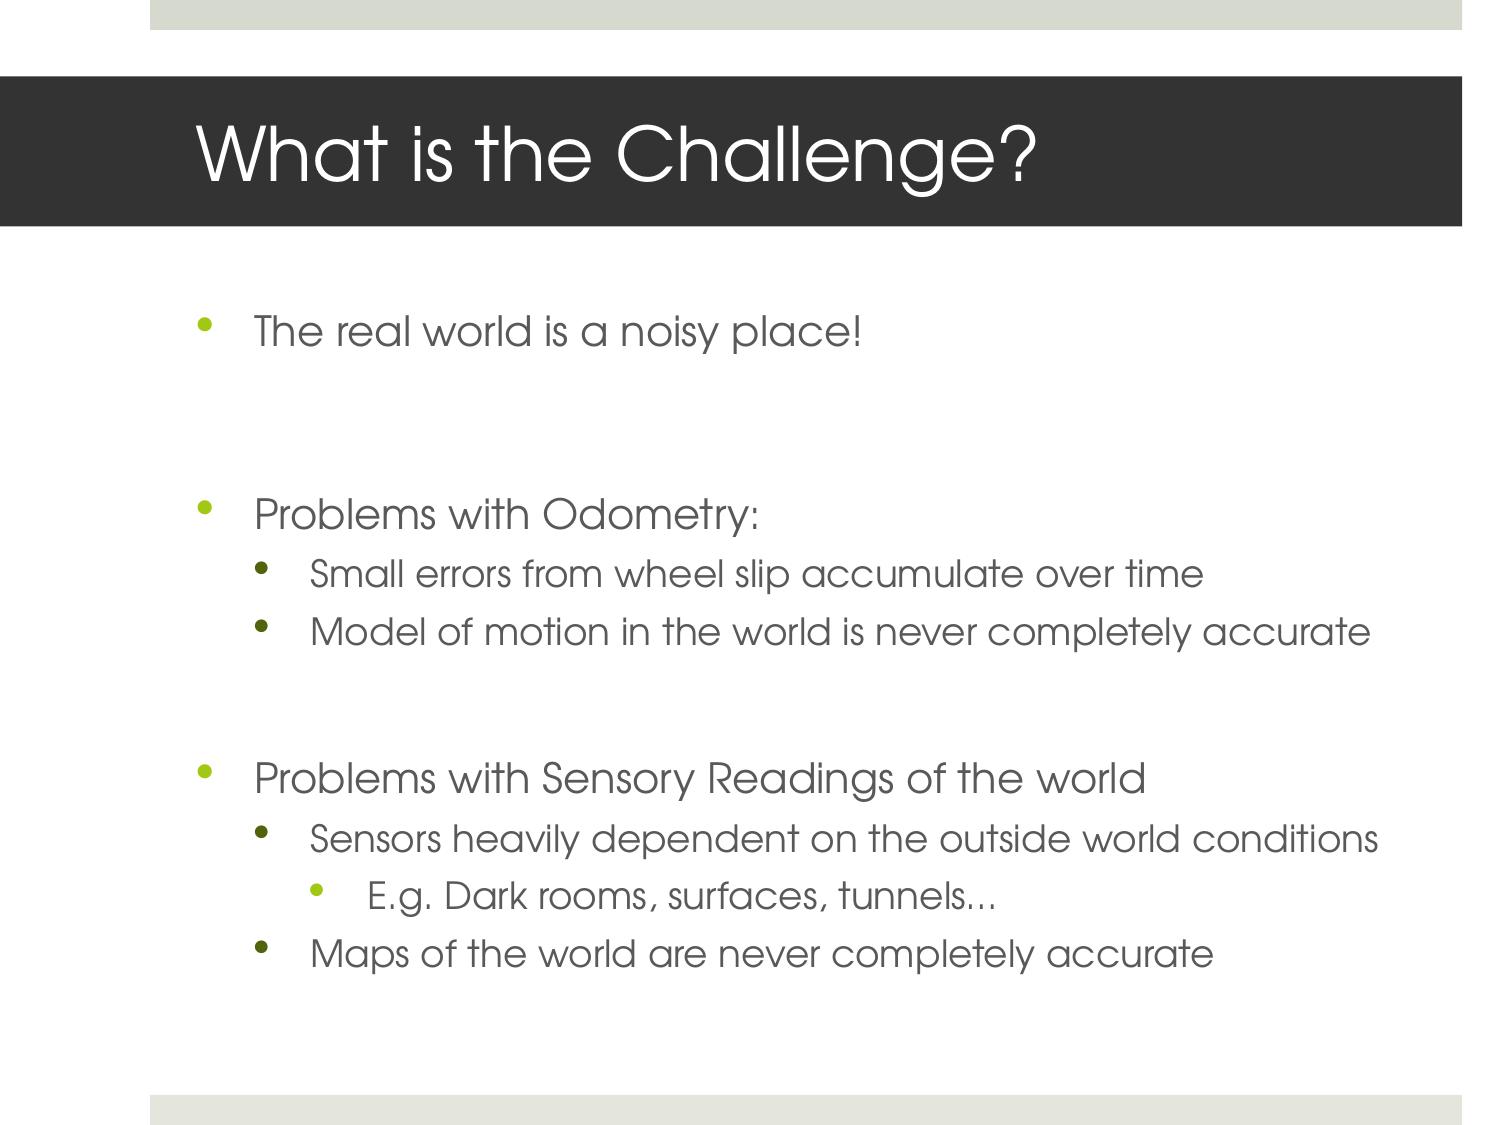

# What is the Challenge?
The real world is a noisy place!

Problems with Odometry:
Small errors from wheel slip accumulate over time
Model of motion in the world is never completely accurate

Problems with Sensory Readings of the world
Sensors heavily dependent on the outside world conditions
E.g. Dark rooms, surfaces, tunnels…
Maps of the world are never completely accurate